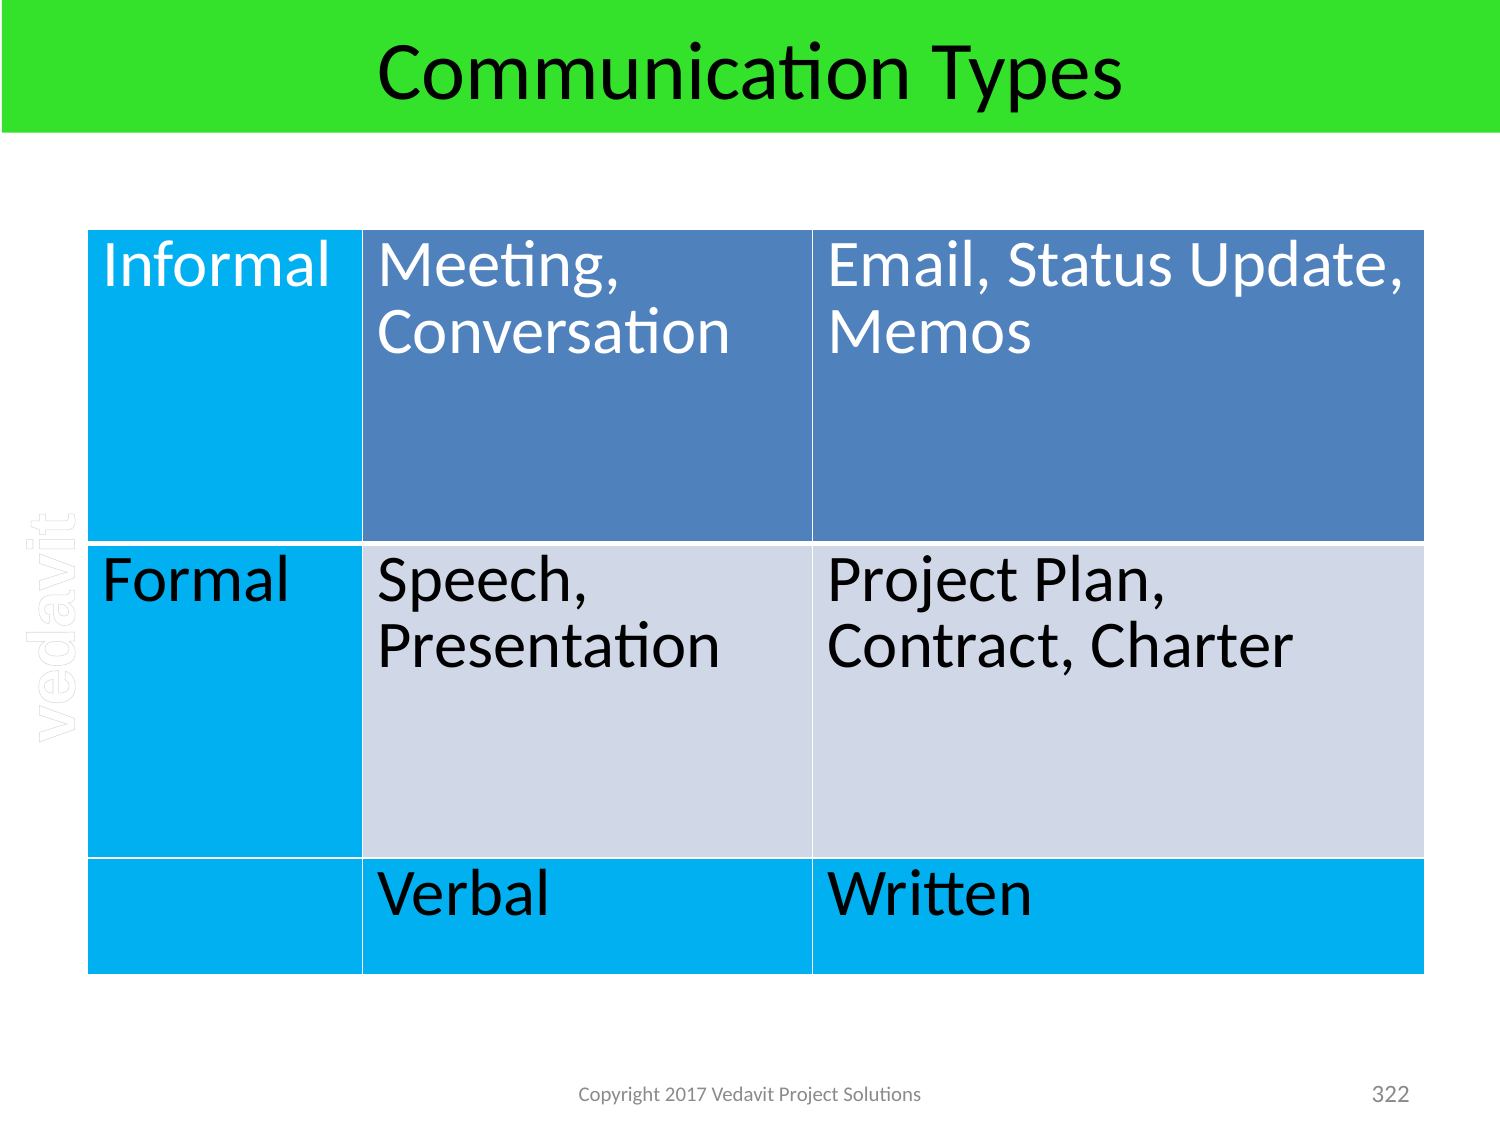

# Communication Types
| Informal | Meeting, Conversation | Email, Status Update, Memos |
| --- | --- | --- |
| Formal | Speech, Presentation | Project Plan, Contract, Charter |
|  | Verbal | Written |
Copyright 2017 Vedavit Project Solutions
322